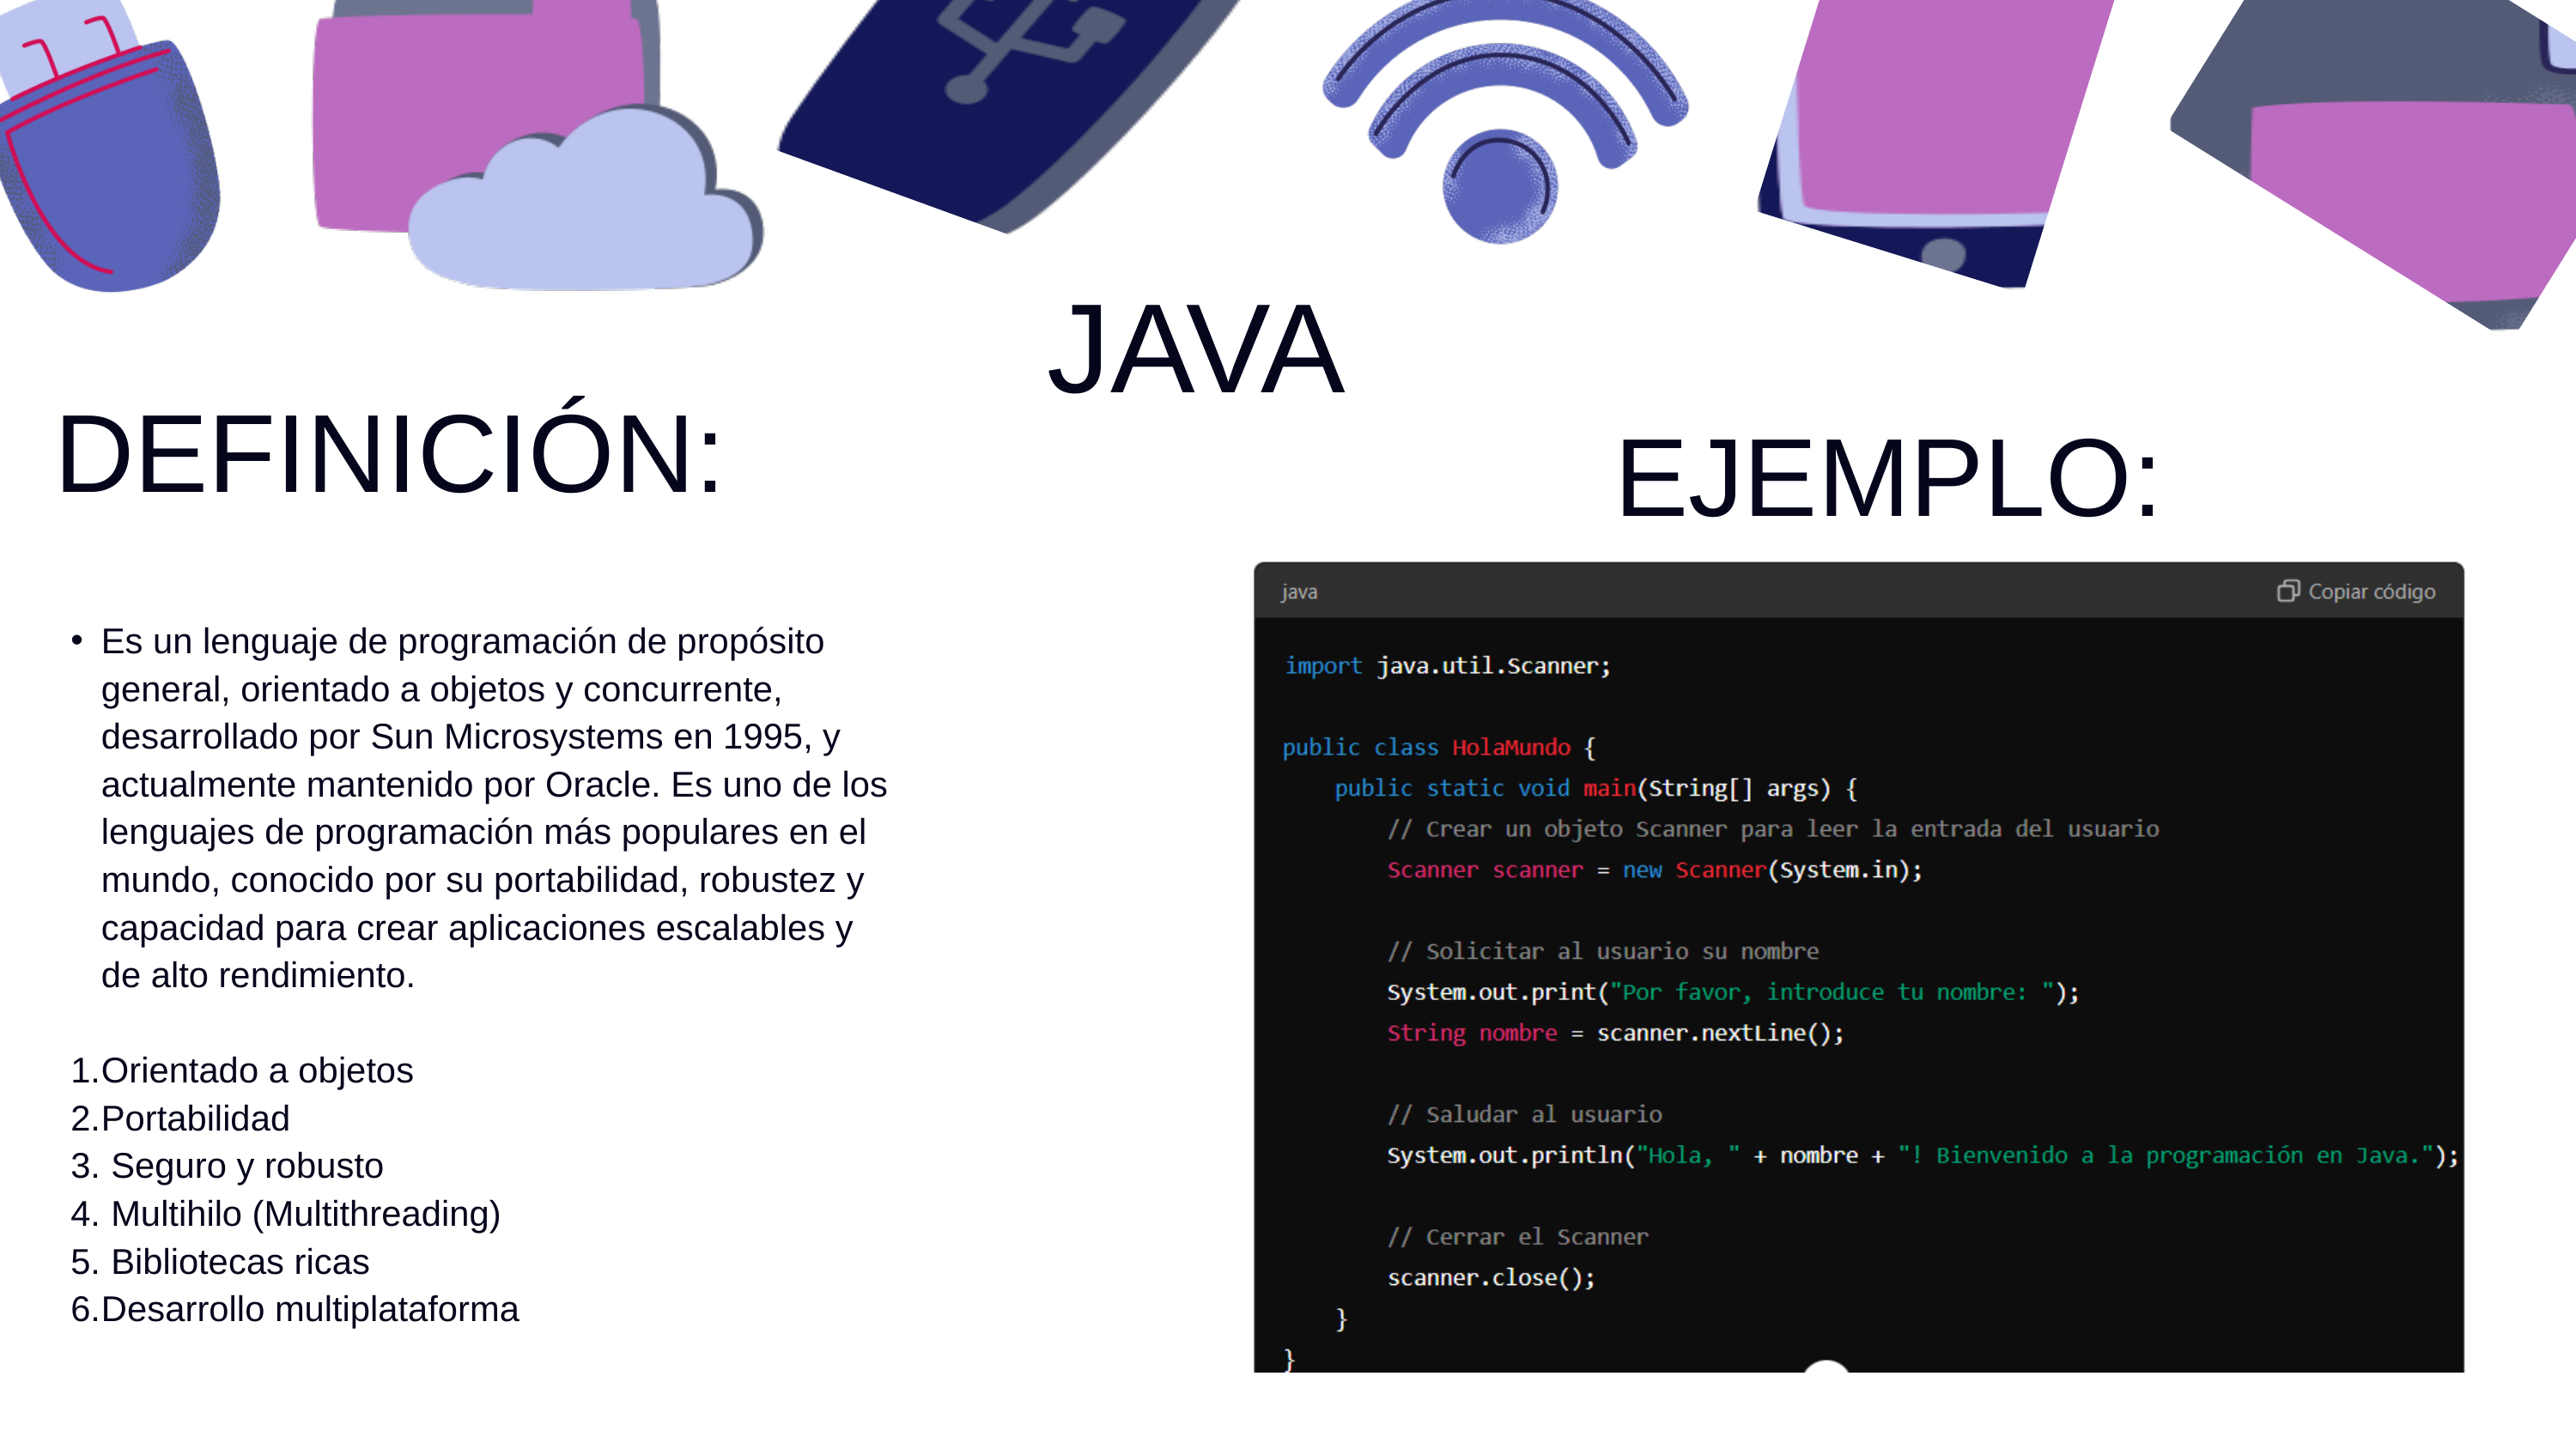

JAVA
DEFINICIÓN:
EJEMPLO:

Es un lenguaje de programación de propósito general, orientado a objetos y concurrente, desarrollado por Sun Microsystems en 1995, y actualmente mantenido por Oracle. Es uno de los lenguajes de programación más populares en el mundo, conocido por su portabilidad, robustez y capacidad para crear aplicaciones escalables y de alto rendimiento.

Orientado a objetos
Portabilidad
 Seguro y robusto
 Multihilo (Multithreading)
 Bibliotecas ricas
Desarrollo multiplataforma